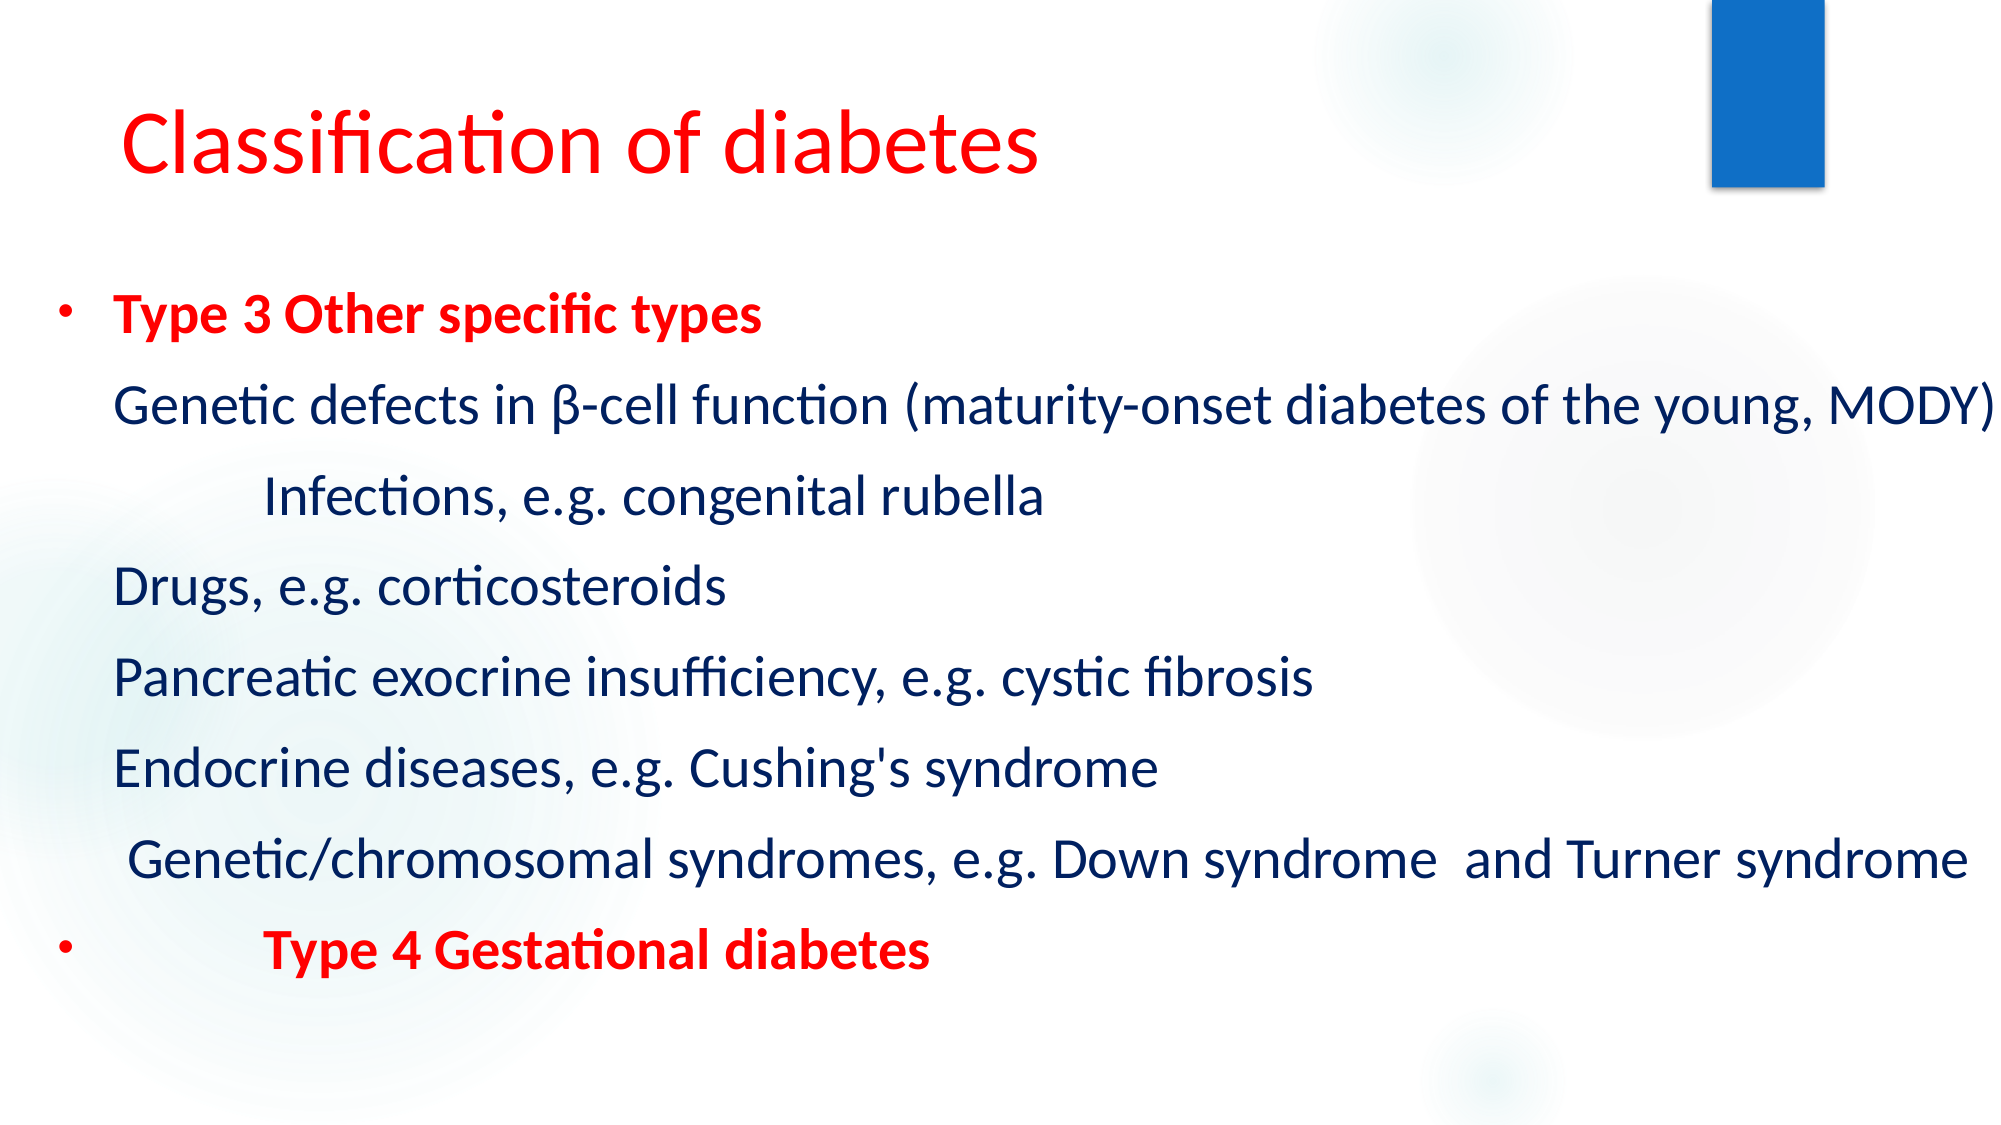

# Classification of diabetes
Type 3 Other specific types
	Genetic defects in β-cell function (maturity-onset diabetes of the young, MODY)
		Infections, e.g. congenital rubella
	Drugs, e.g. corticosteroids
	Pancreatic exocrine insufficiency, e.g. cystic fibrosis
	Endocrine diseases, e.g. Cushing's syndrome
	 Genetic/chromosomal syndromes, e.g. Down syndrome  and Turner syndrome
	Type 4 Gestational diabetes